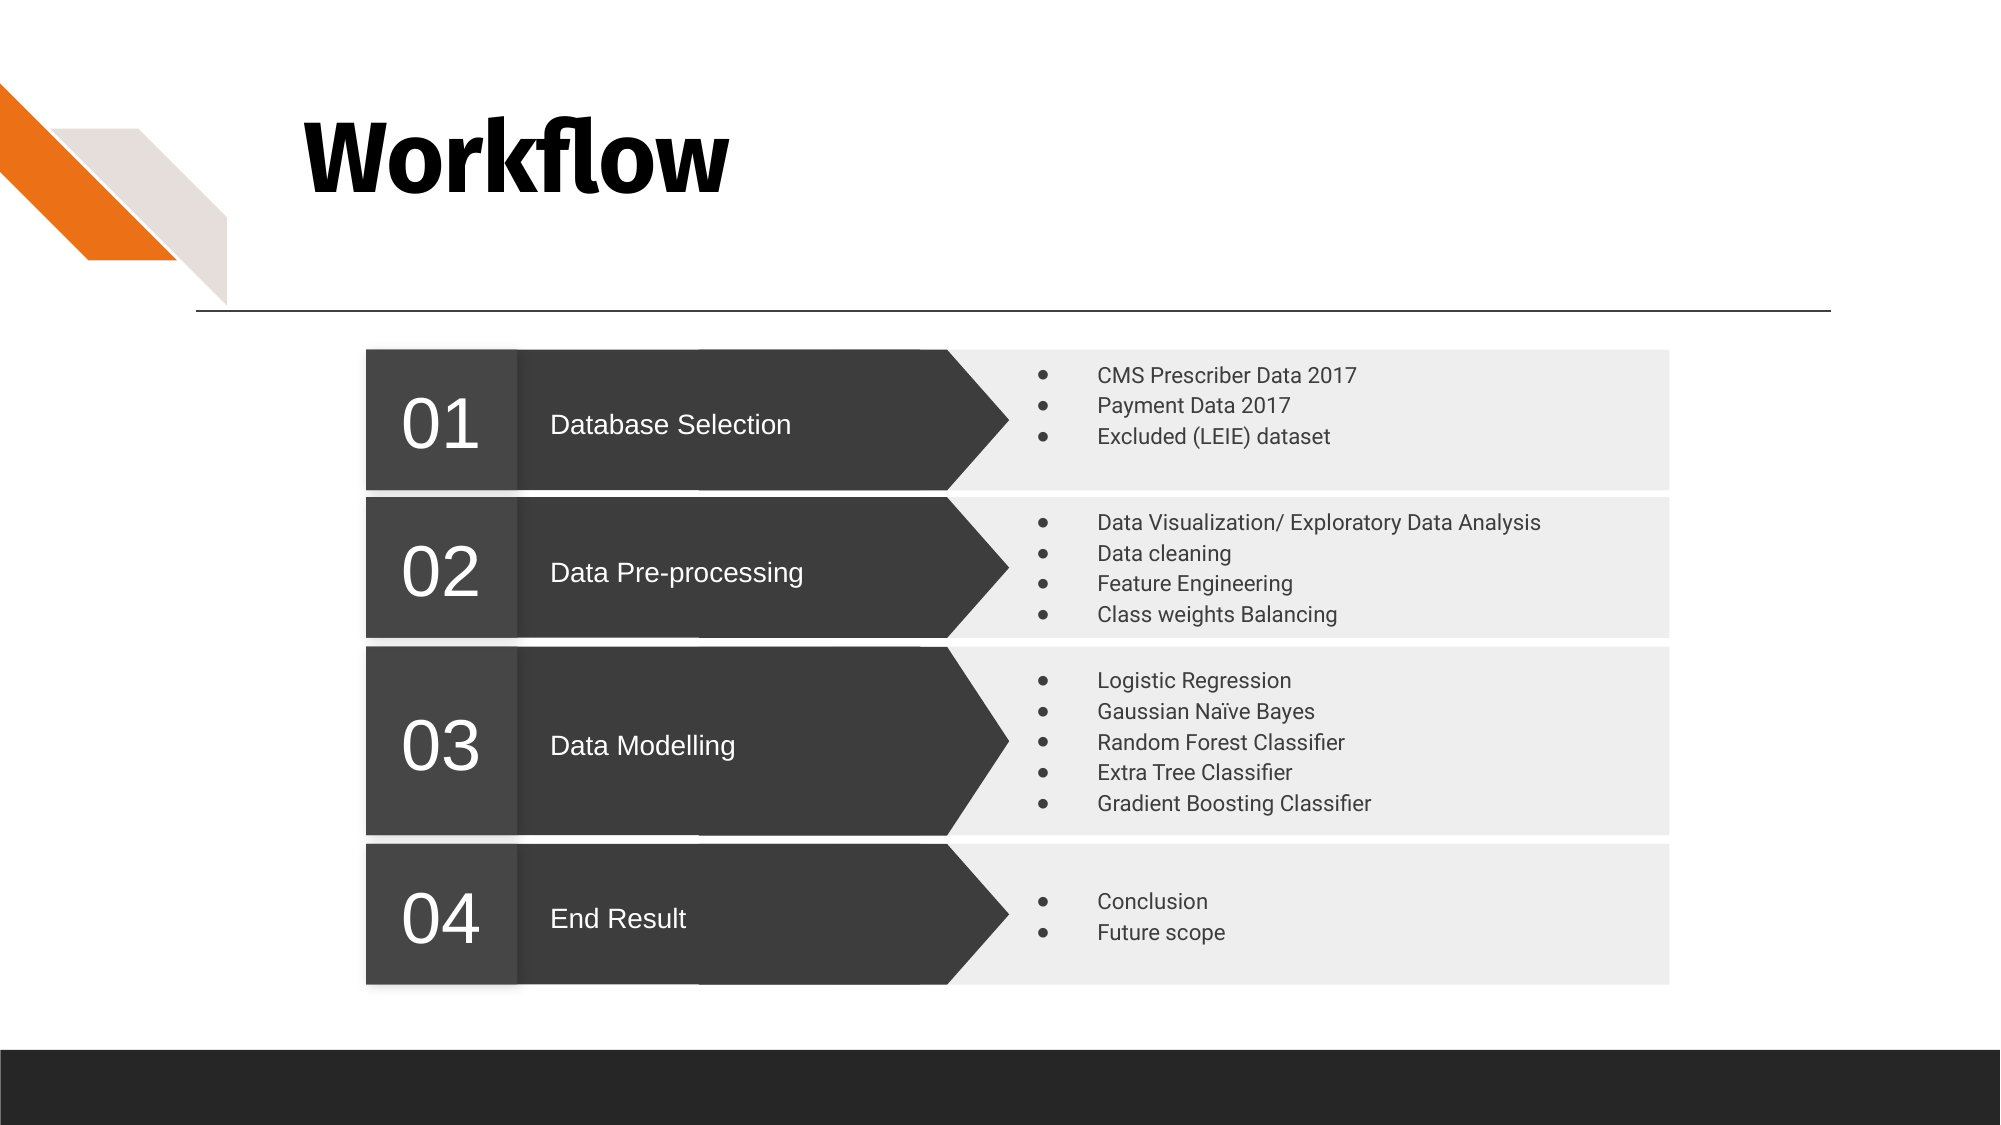

# Workflow

01

CMS Prescriber Data 2017
Payment Data 2017
Excluded (LEIE) dataset

Database Selection

02

Data Visualization/ Exploratory Data Analysis
Data cleaning
Feature Engineering
Class weights Balancing

Data Pre-processing

03

Logistic Regression
Gaussian Naïve Bayes
Random Forest Classifier
Extra Tree Classifier
Gradient Boosting Classifier

Data Modelling

04

Conclusion
Future scope
End Result